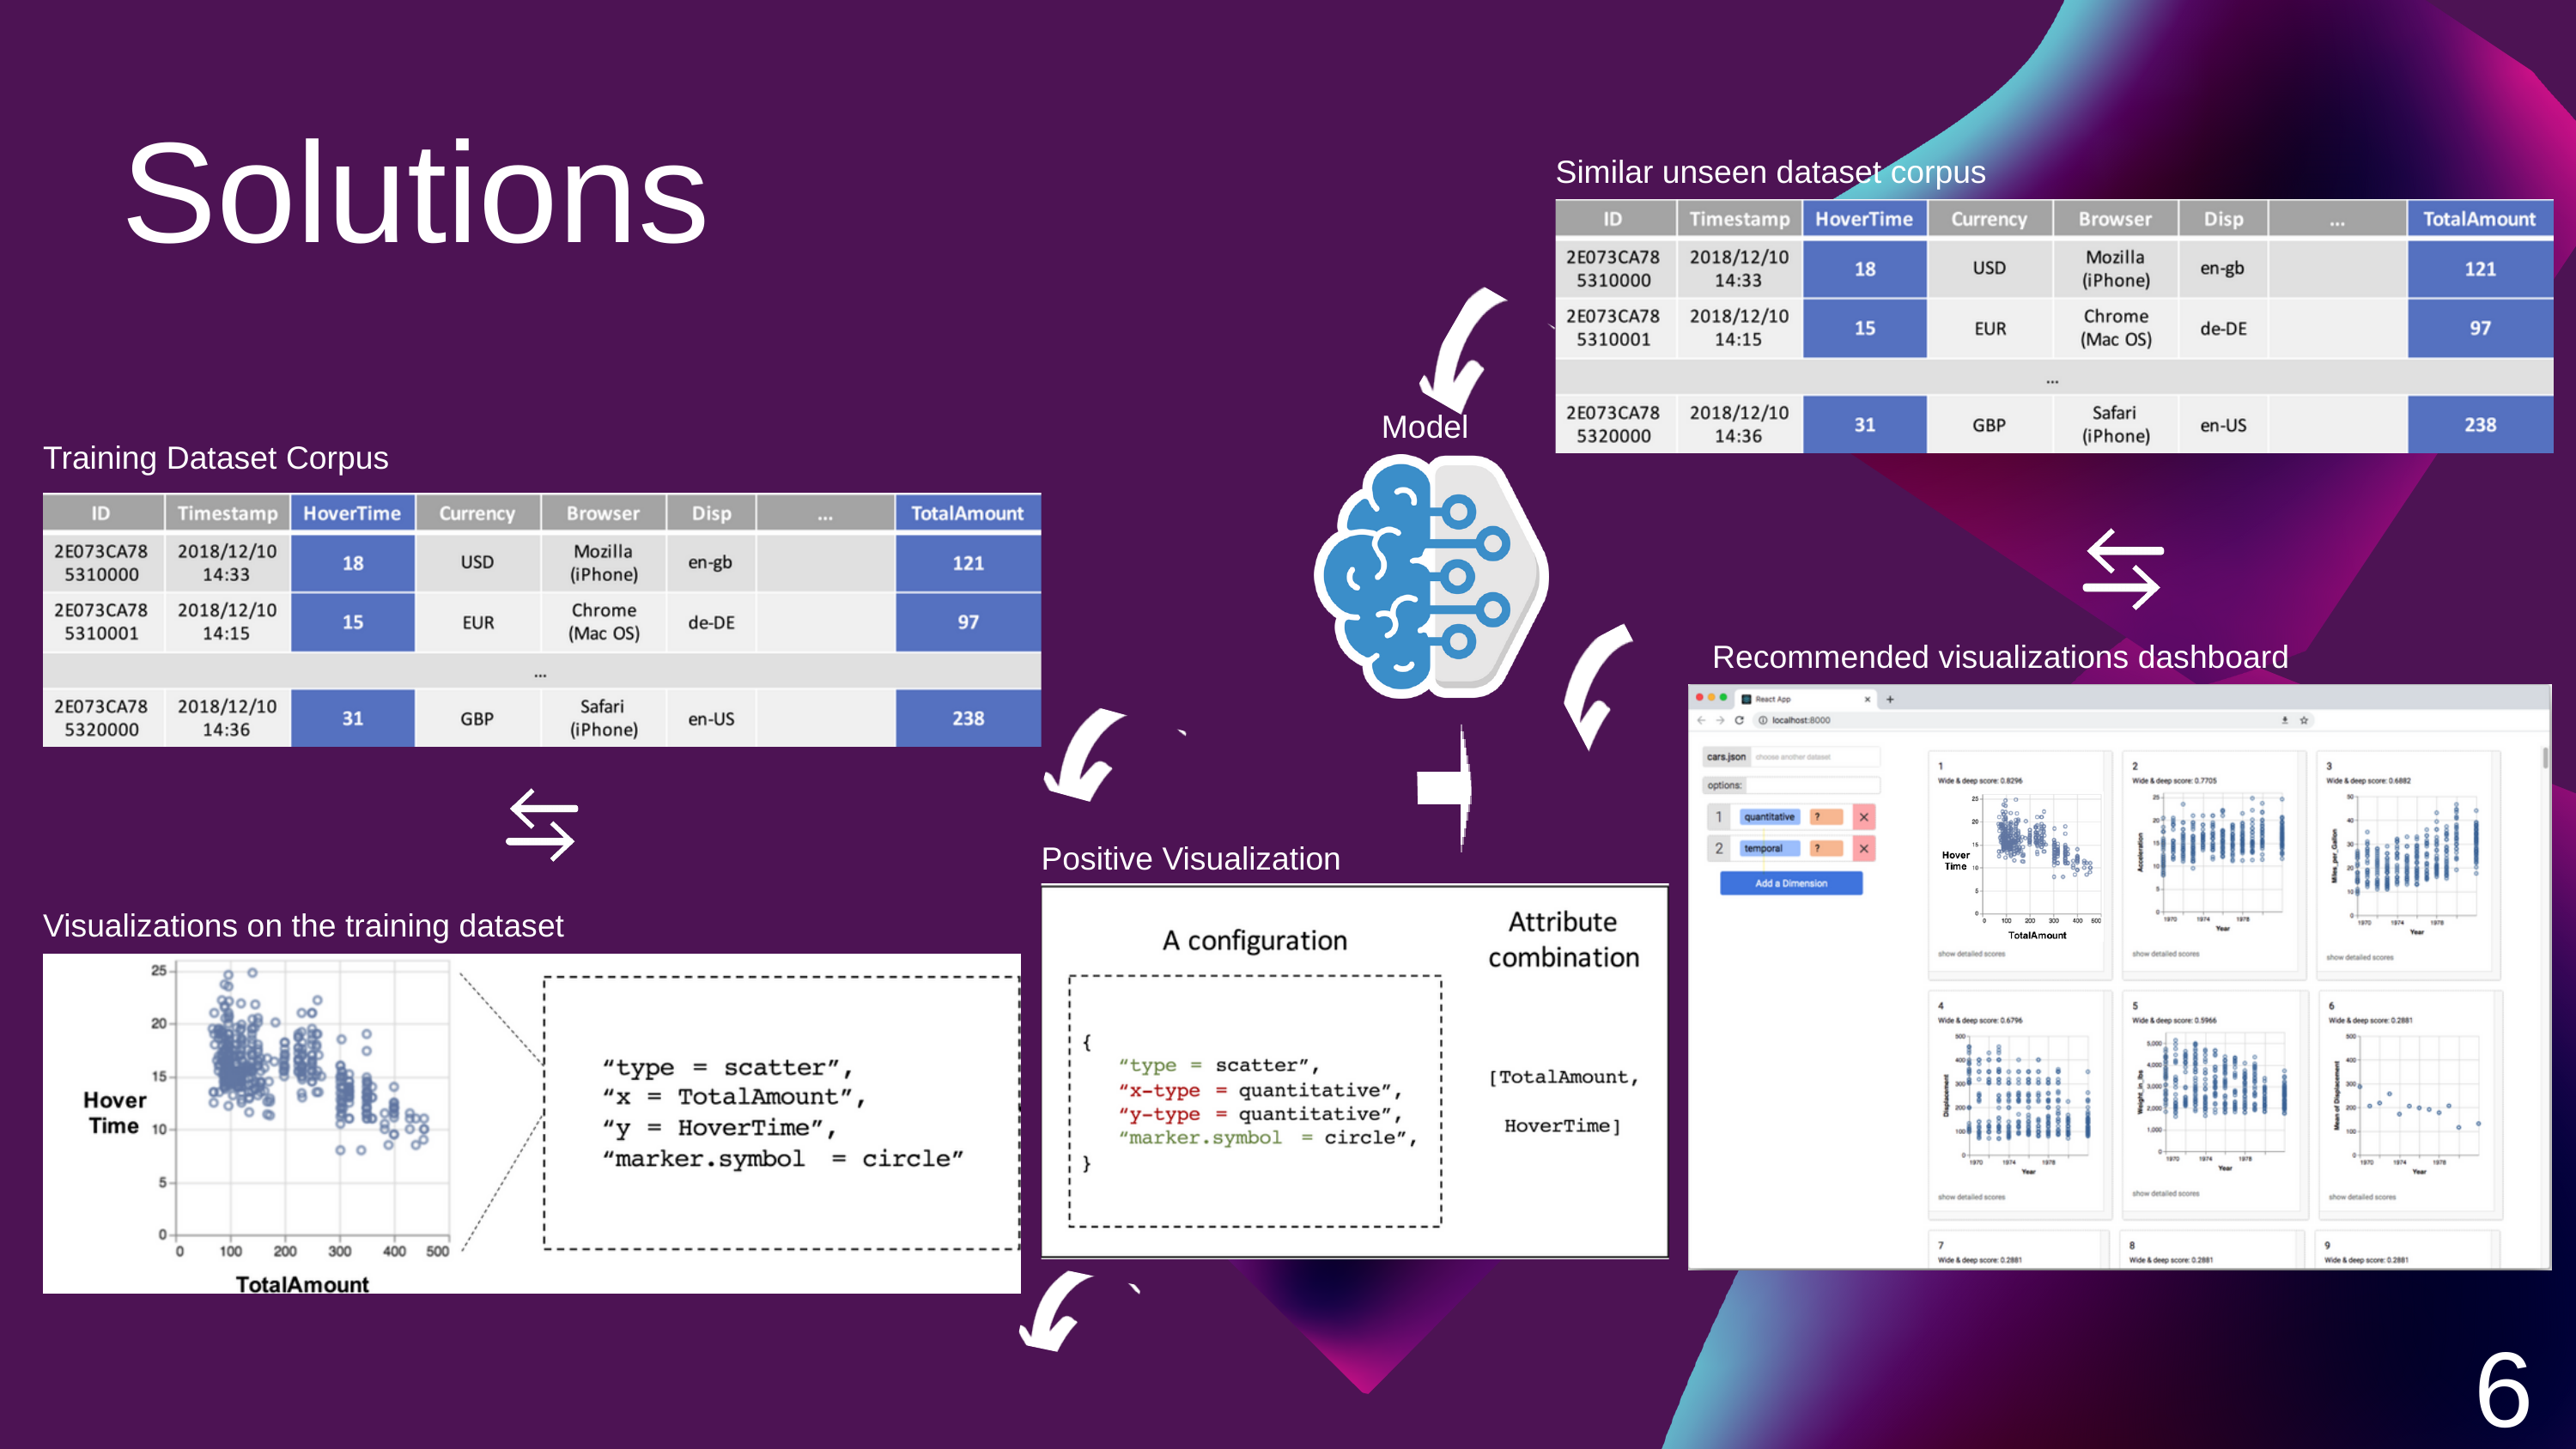

Solutions
Similar unseen dataset corpus

Model

Training Dataset Corpus

Recommended visualizations dashboard

Positive Visualization

Visualizations on the training dataset

6